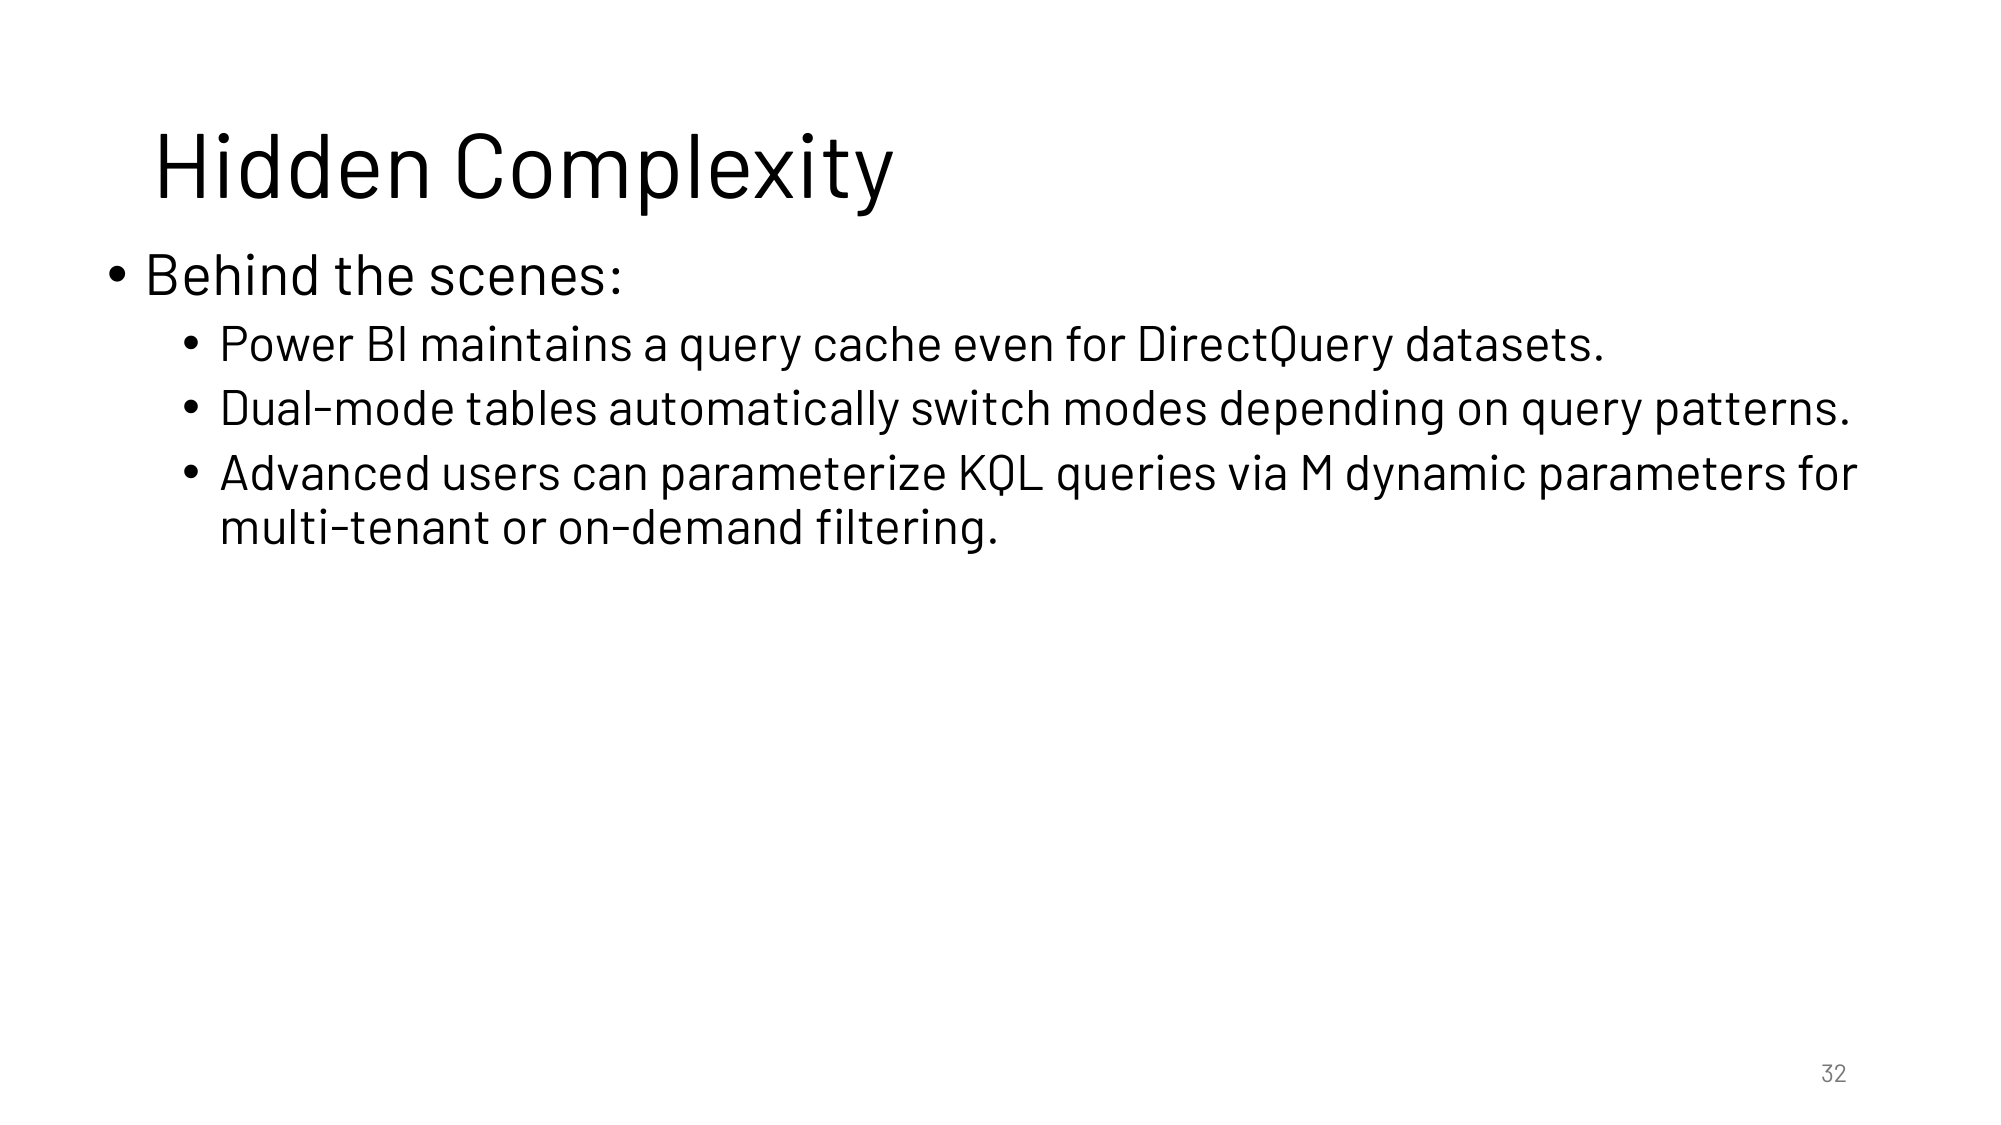

# Hidden Complexity
Behind the scenes:
Power BI maintains a query cache even for DirectQuery datasets.
Dual-mode tables automatically switch modes depending on query patterns.
Advanced users can parameterize KQL queries via M dynamic parameters for multi-tenant or on-demand filtering.
32